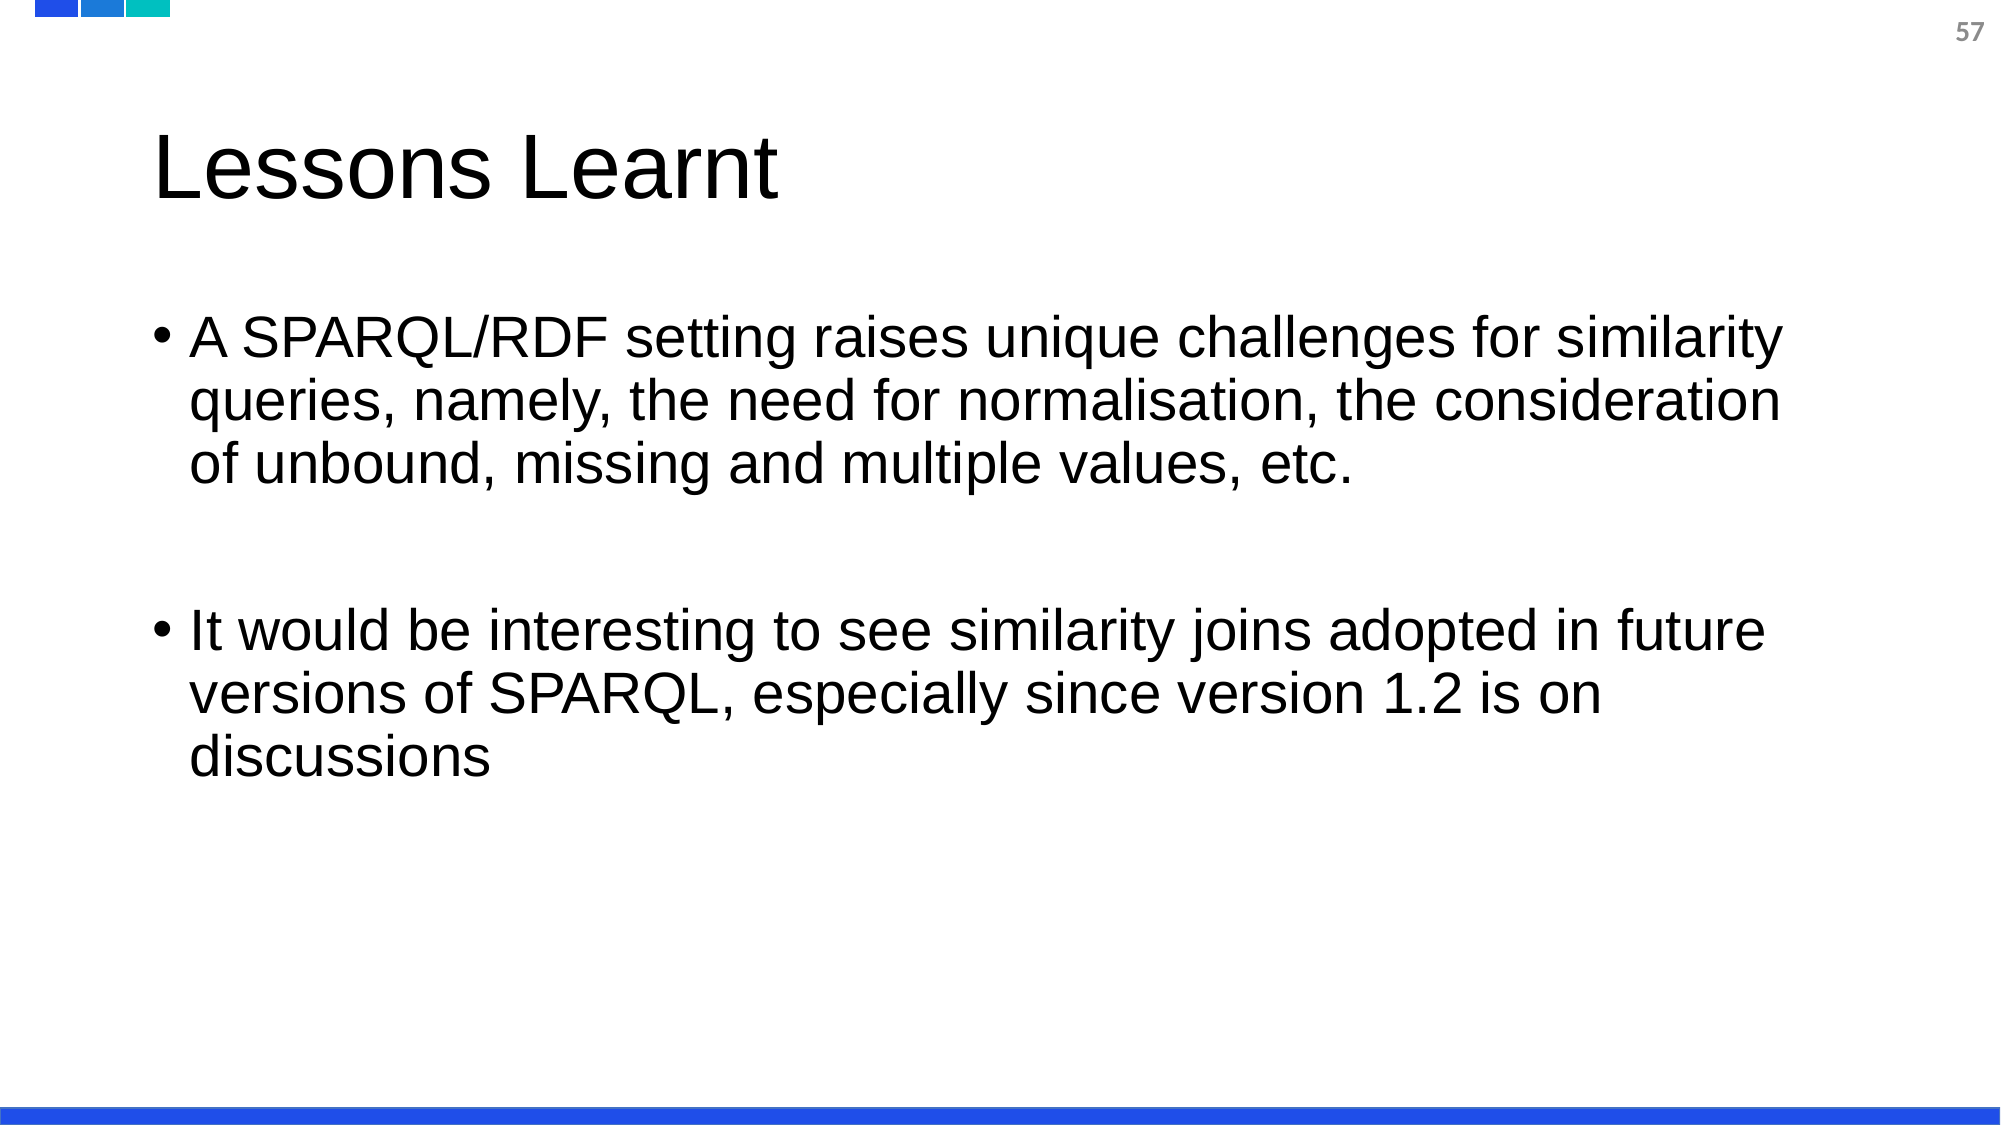

57
# Lessons Learnt
A SPARQL/RDF setting raises unique challenges for similarity queries, namely, the need for normalisation, the consideration of unbound, missing and multiple values, etc.

It would be interesting to see similarity joins adopted in future versions of SPARQL, especially since version 1.2 is on discussions